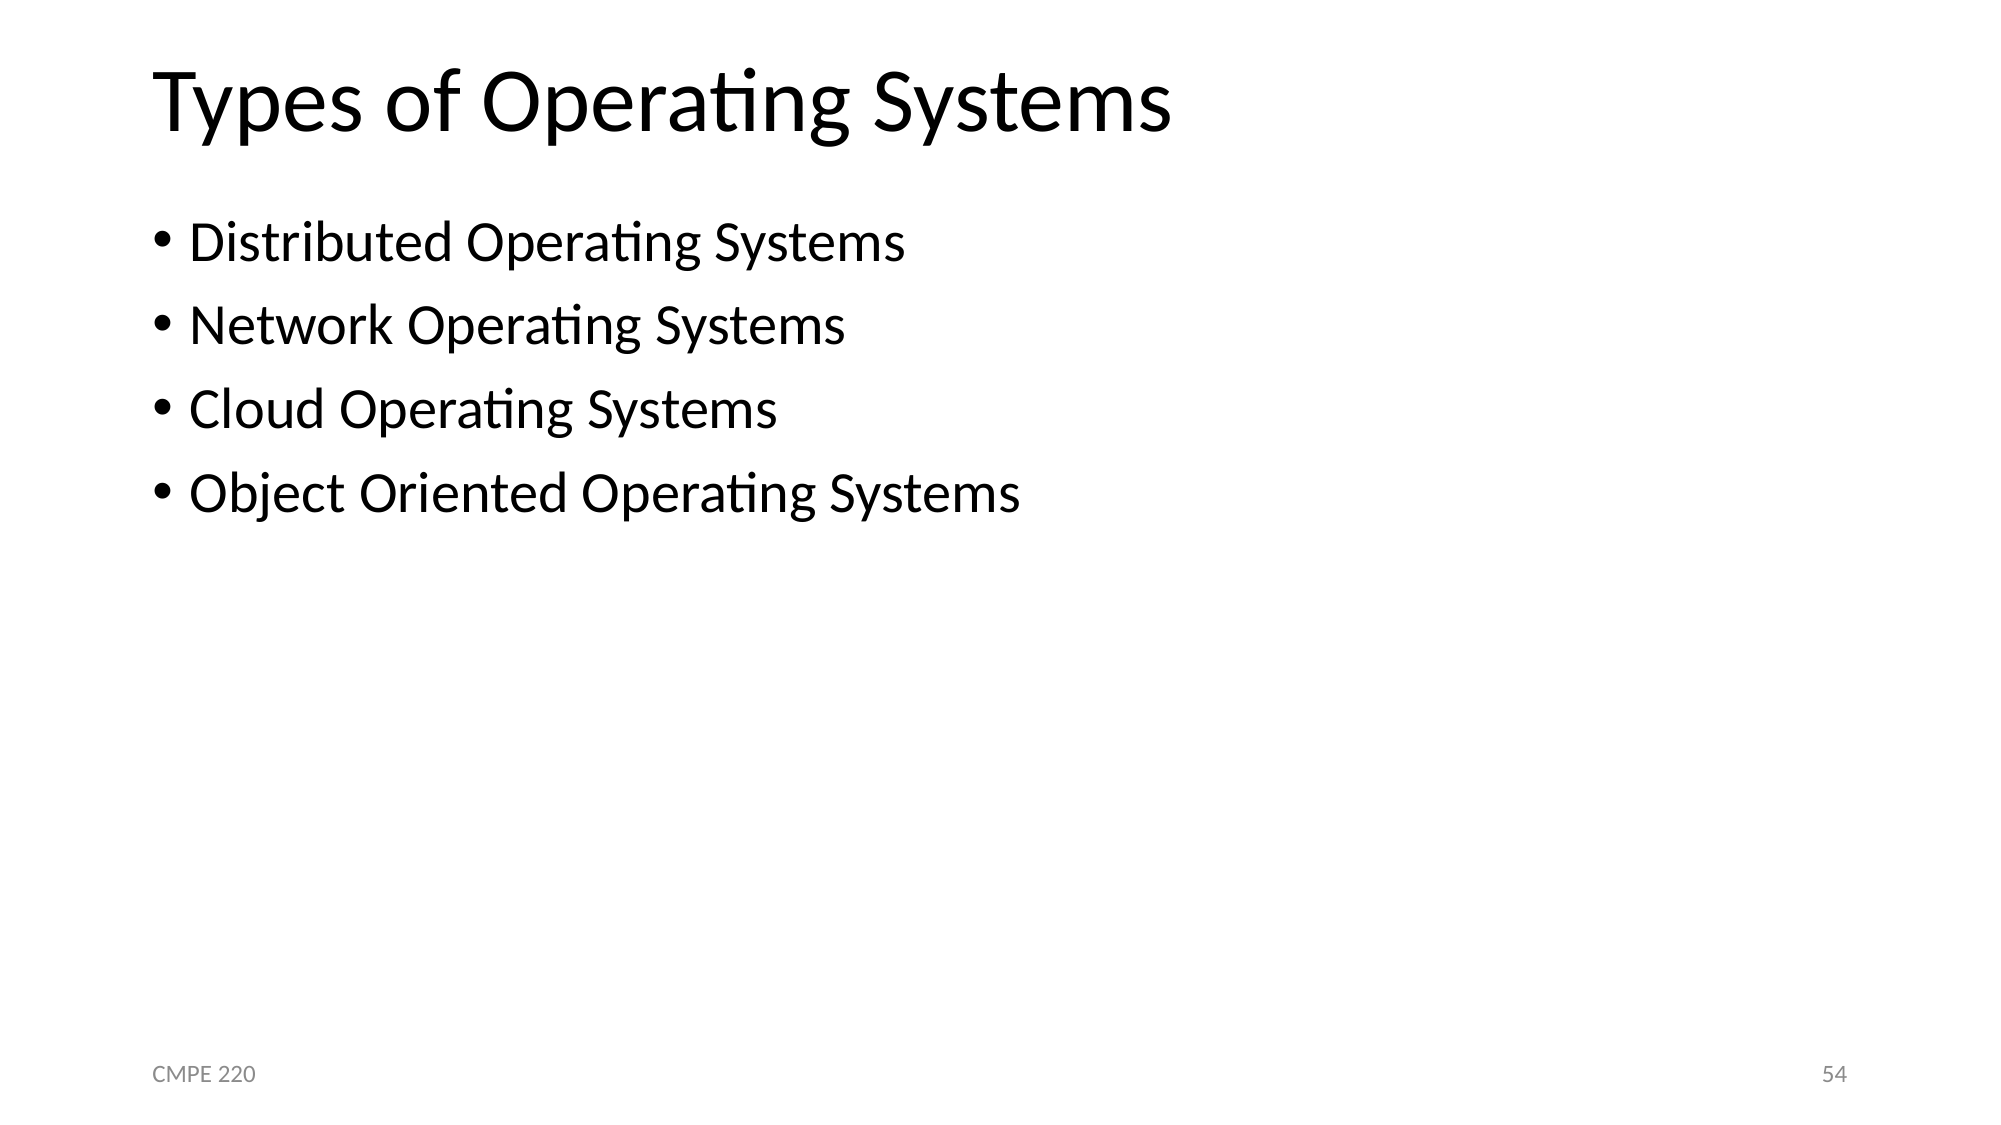

# Types of Operating Systems
Distributed Operating Systems
Network Operating Systems
Cloud Operating Systems
Object Oriented Operating Systems
CMPE 220
54